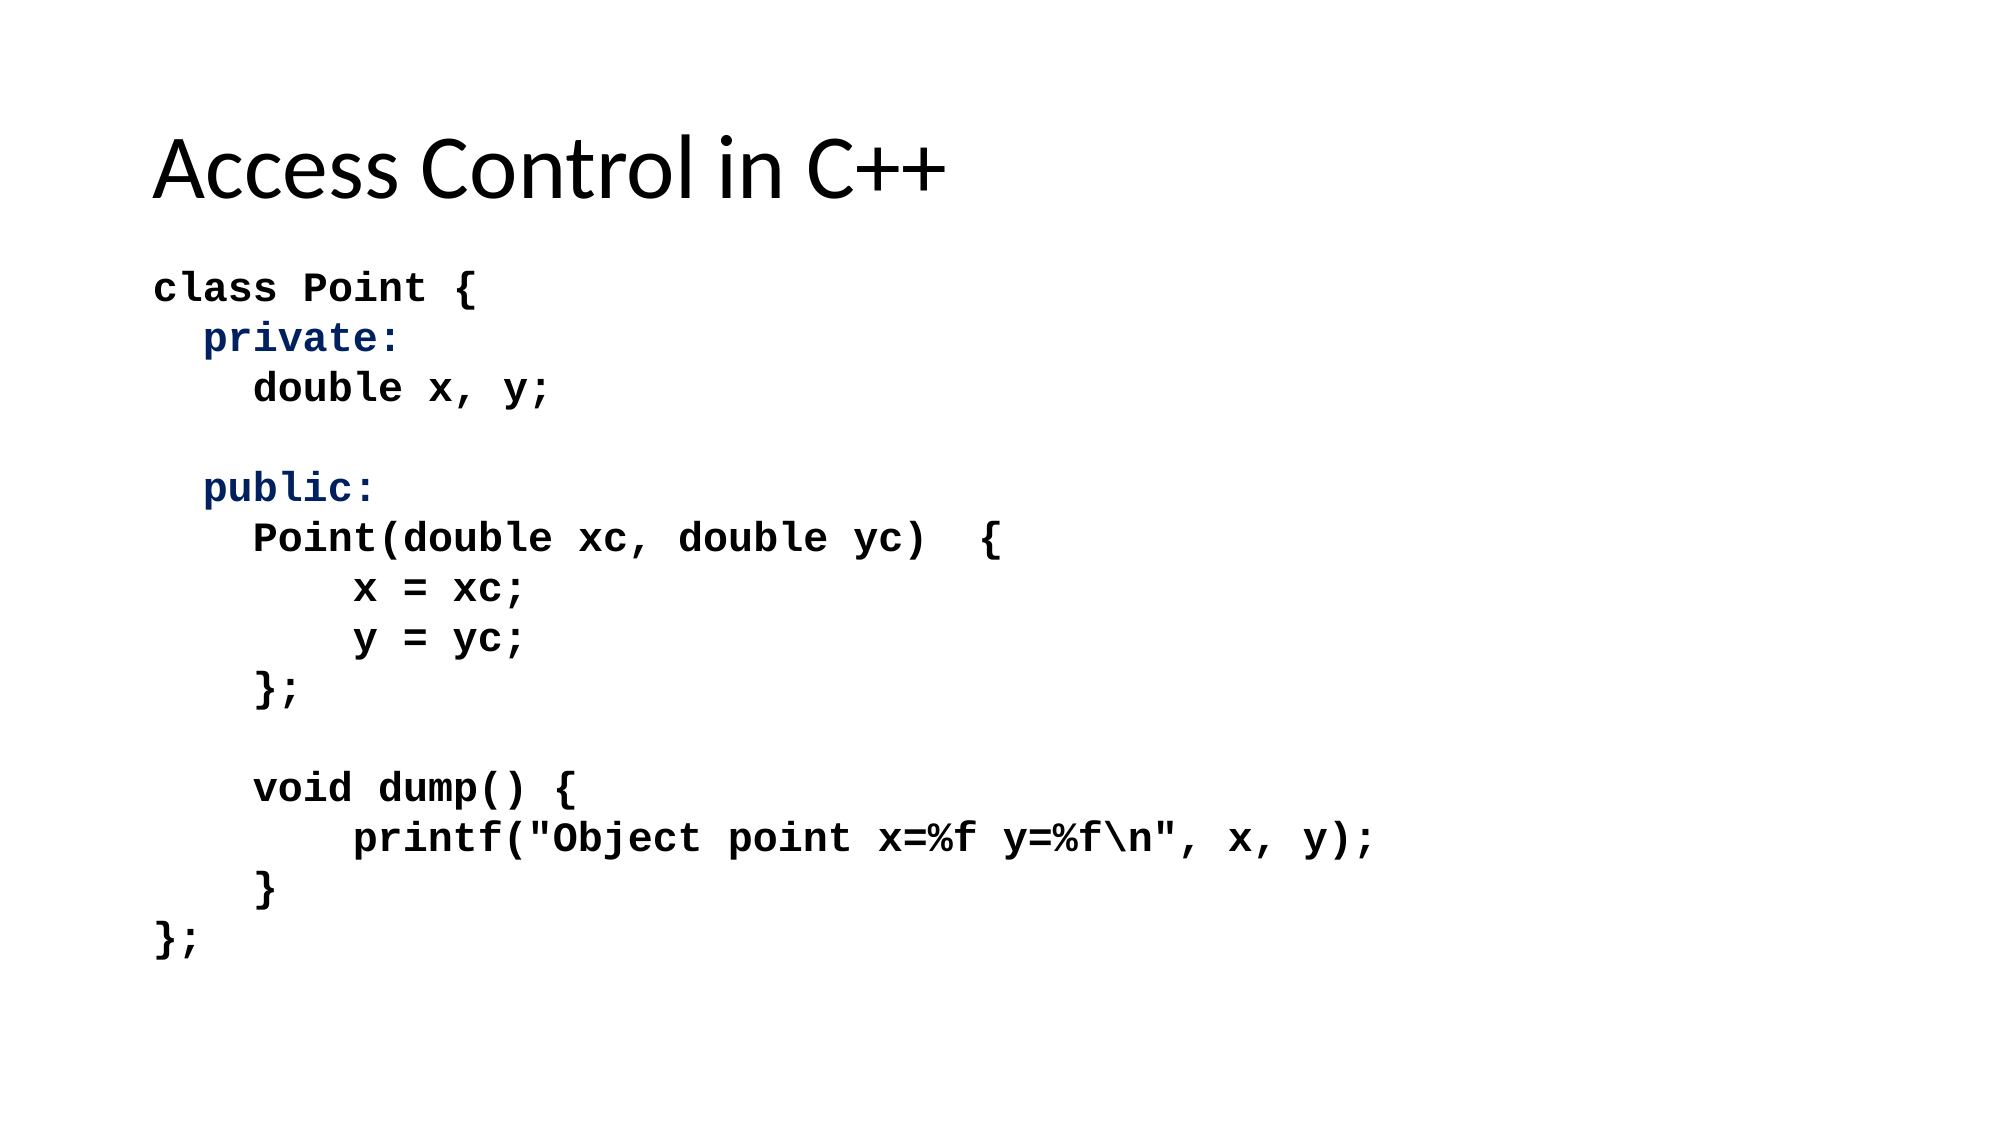

# Access Control in C++
class Point {
  private:
    double x, y;

  public:
    Point(double xc, double yc)  {
        x = xc;
        y = yc;
    };

    void dump() {
        printf("Object point x=%f y=%f\n", x, y);
    }
};